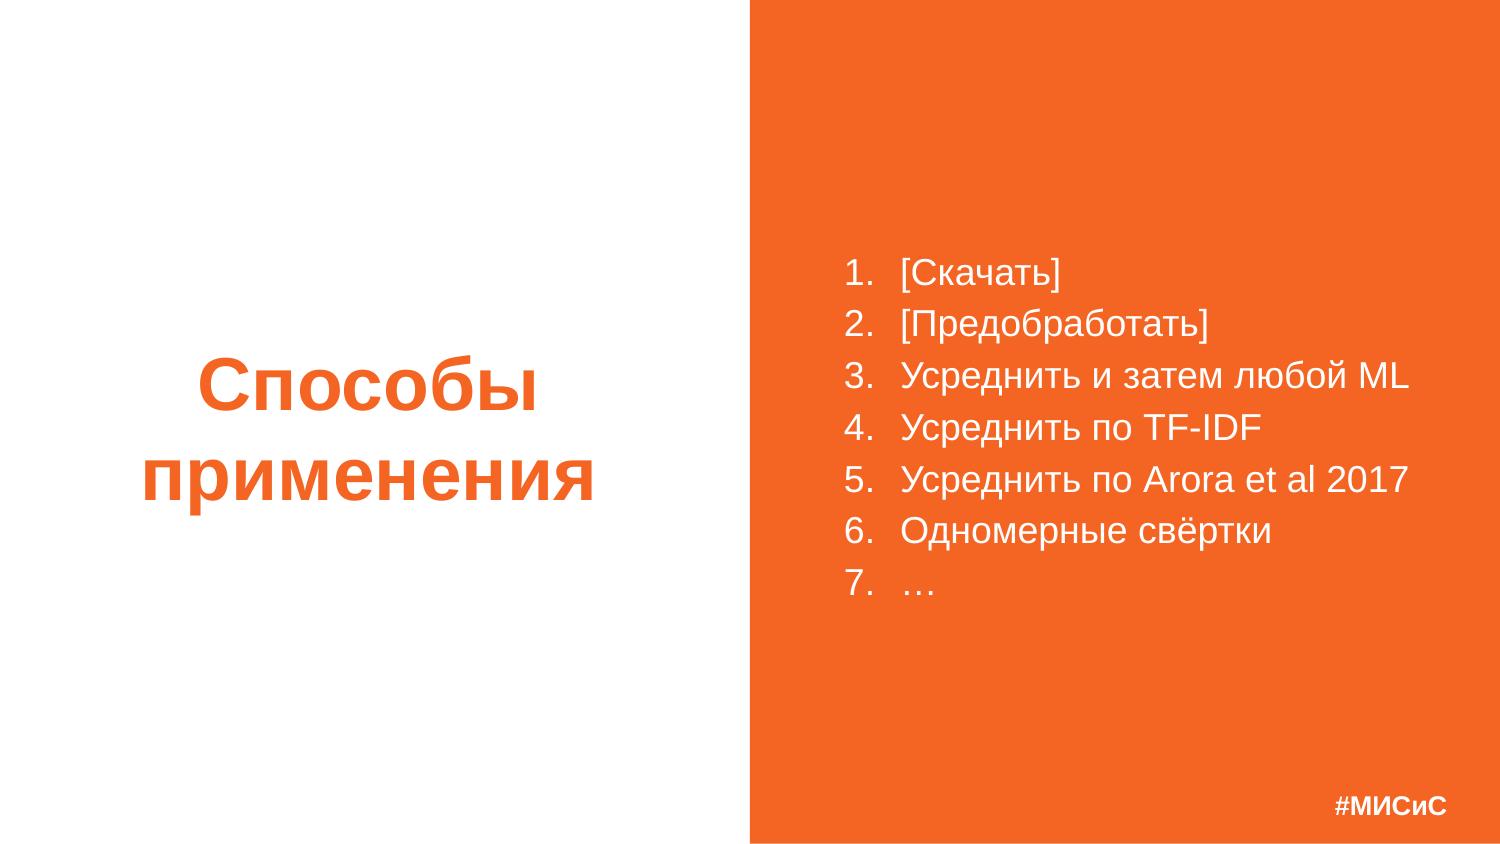

[Скачать]
[Предобработать]
Усреднить и затем любой ML
Усреднить по TF-IDF
Усреднить по Arora et al 2017
Одномерные свёртки
…
# Способы применения